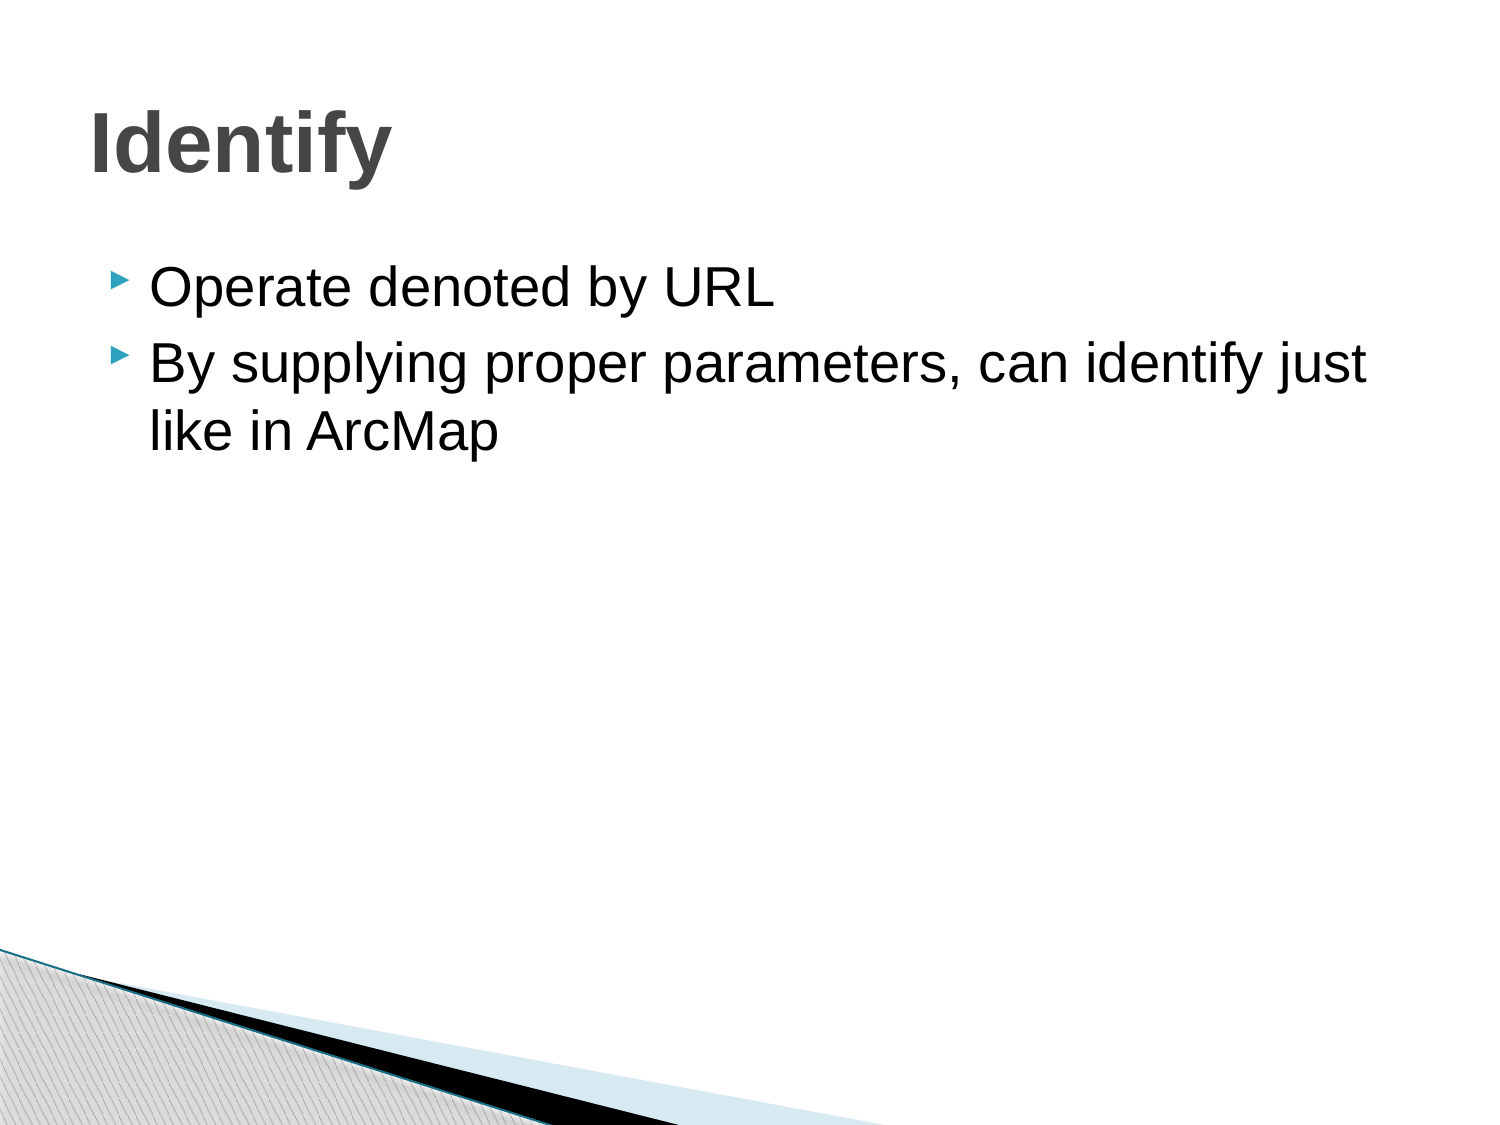

# Identify
Operate denoted by URL
By supplying proper parameters, can identify just like in ArcMap